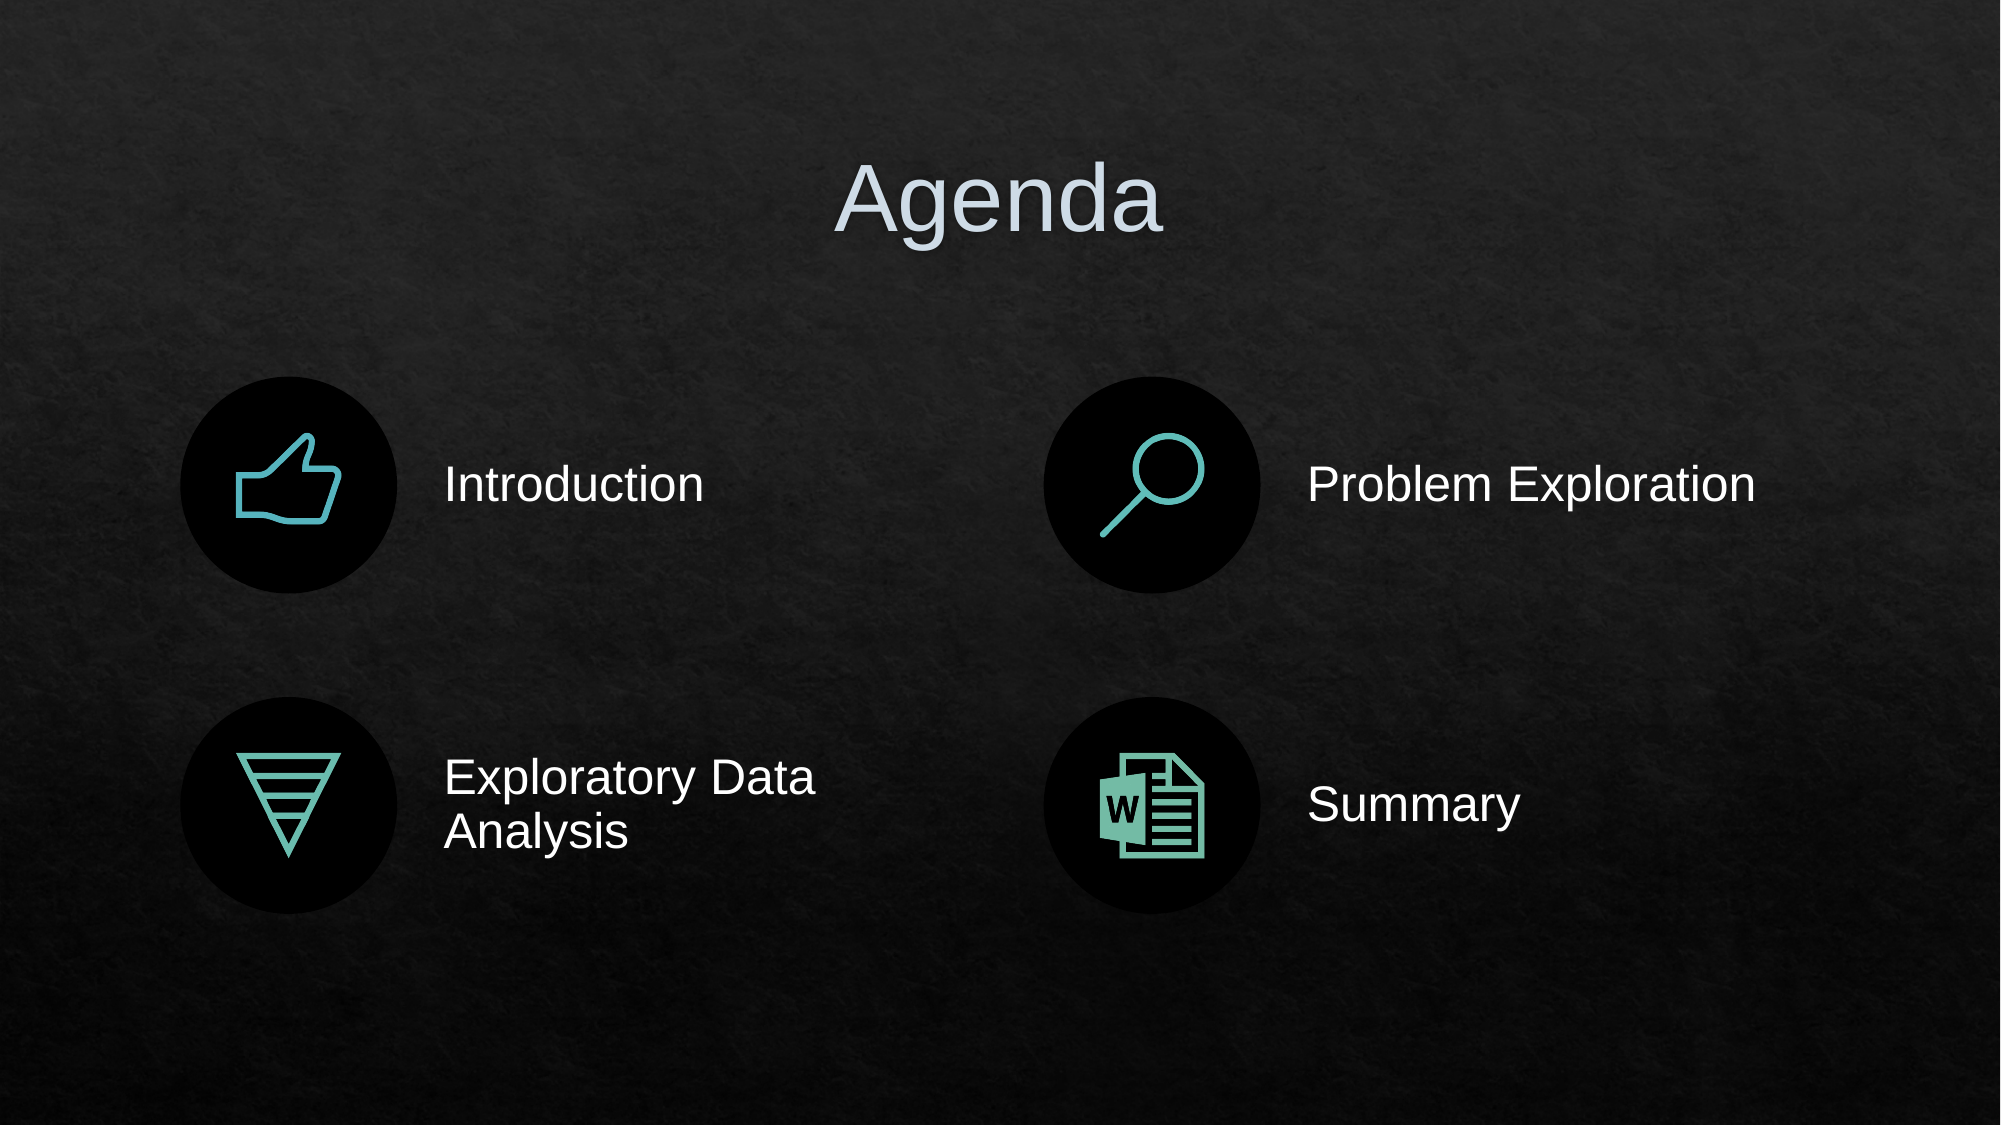

# Agenda
Introduction
Problem Exploration
Exploratory Data Analysis
Summary